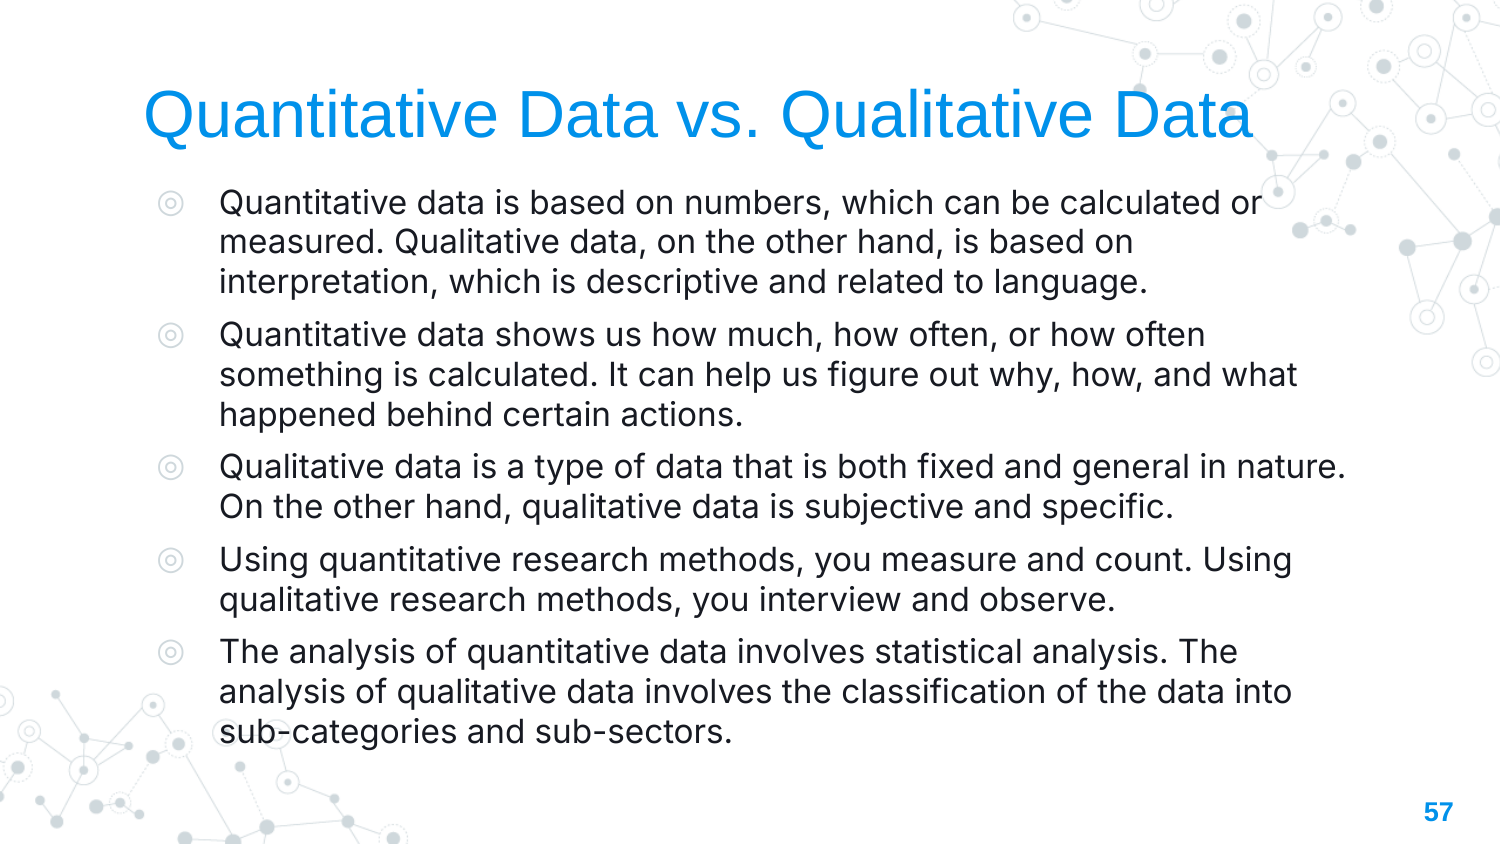

# Quantitative Data vs. Qualitative Data
Quantitative data is based on numbers, which can be calculated or measured. Qualitative data, on the other hand, is based on interpretation, which is descriptive and related to language.
Quantitative data shows us how much, how often, or how often something is calculated. It can help us figure out why, how, and what happened behind certain actions.
Qualitative data is a type of data that is both fixed and general in nature. On the other hand, qualitative data is subjective and specific.
Using quantitative research methods, you measure and count. Using qualitative research methods, you interview and observe.
The analysis of quantitative data involves statistical analysis. The analysis of qualitative data involves the classification of the data into sub-categories and sub-sectors.
57